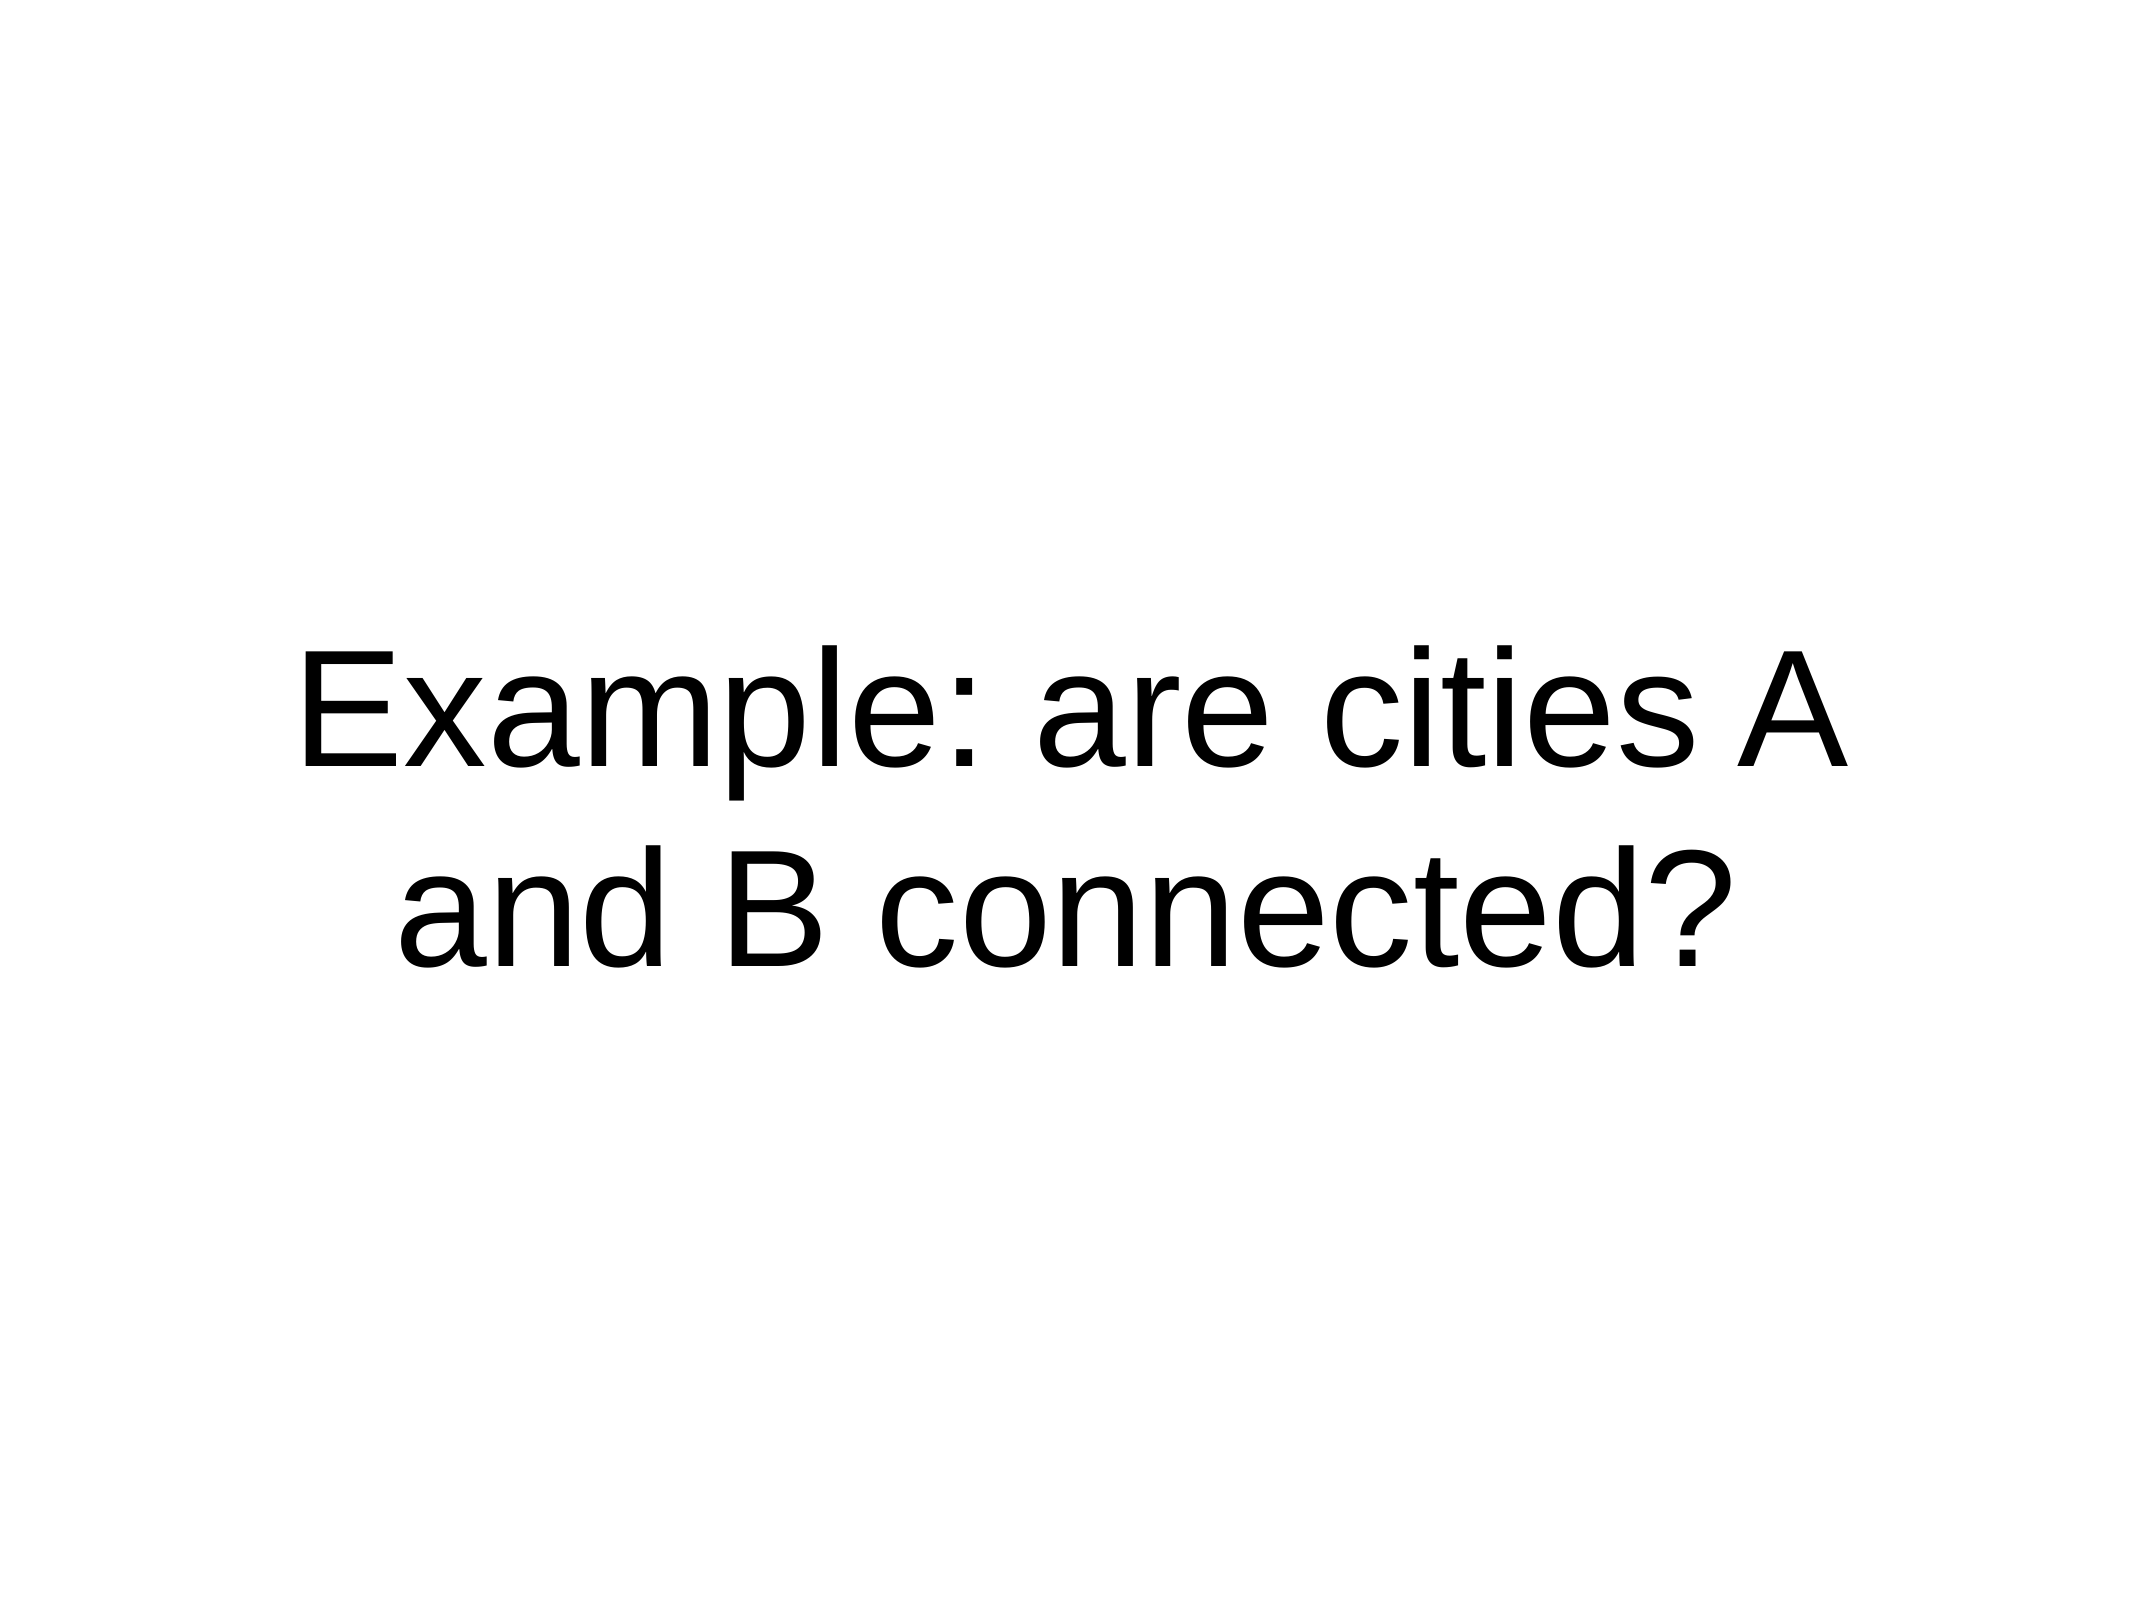

# Example: are cities A and B connected?